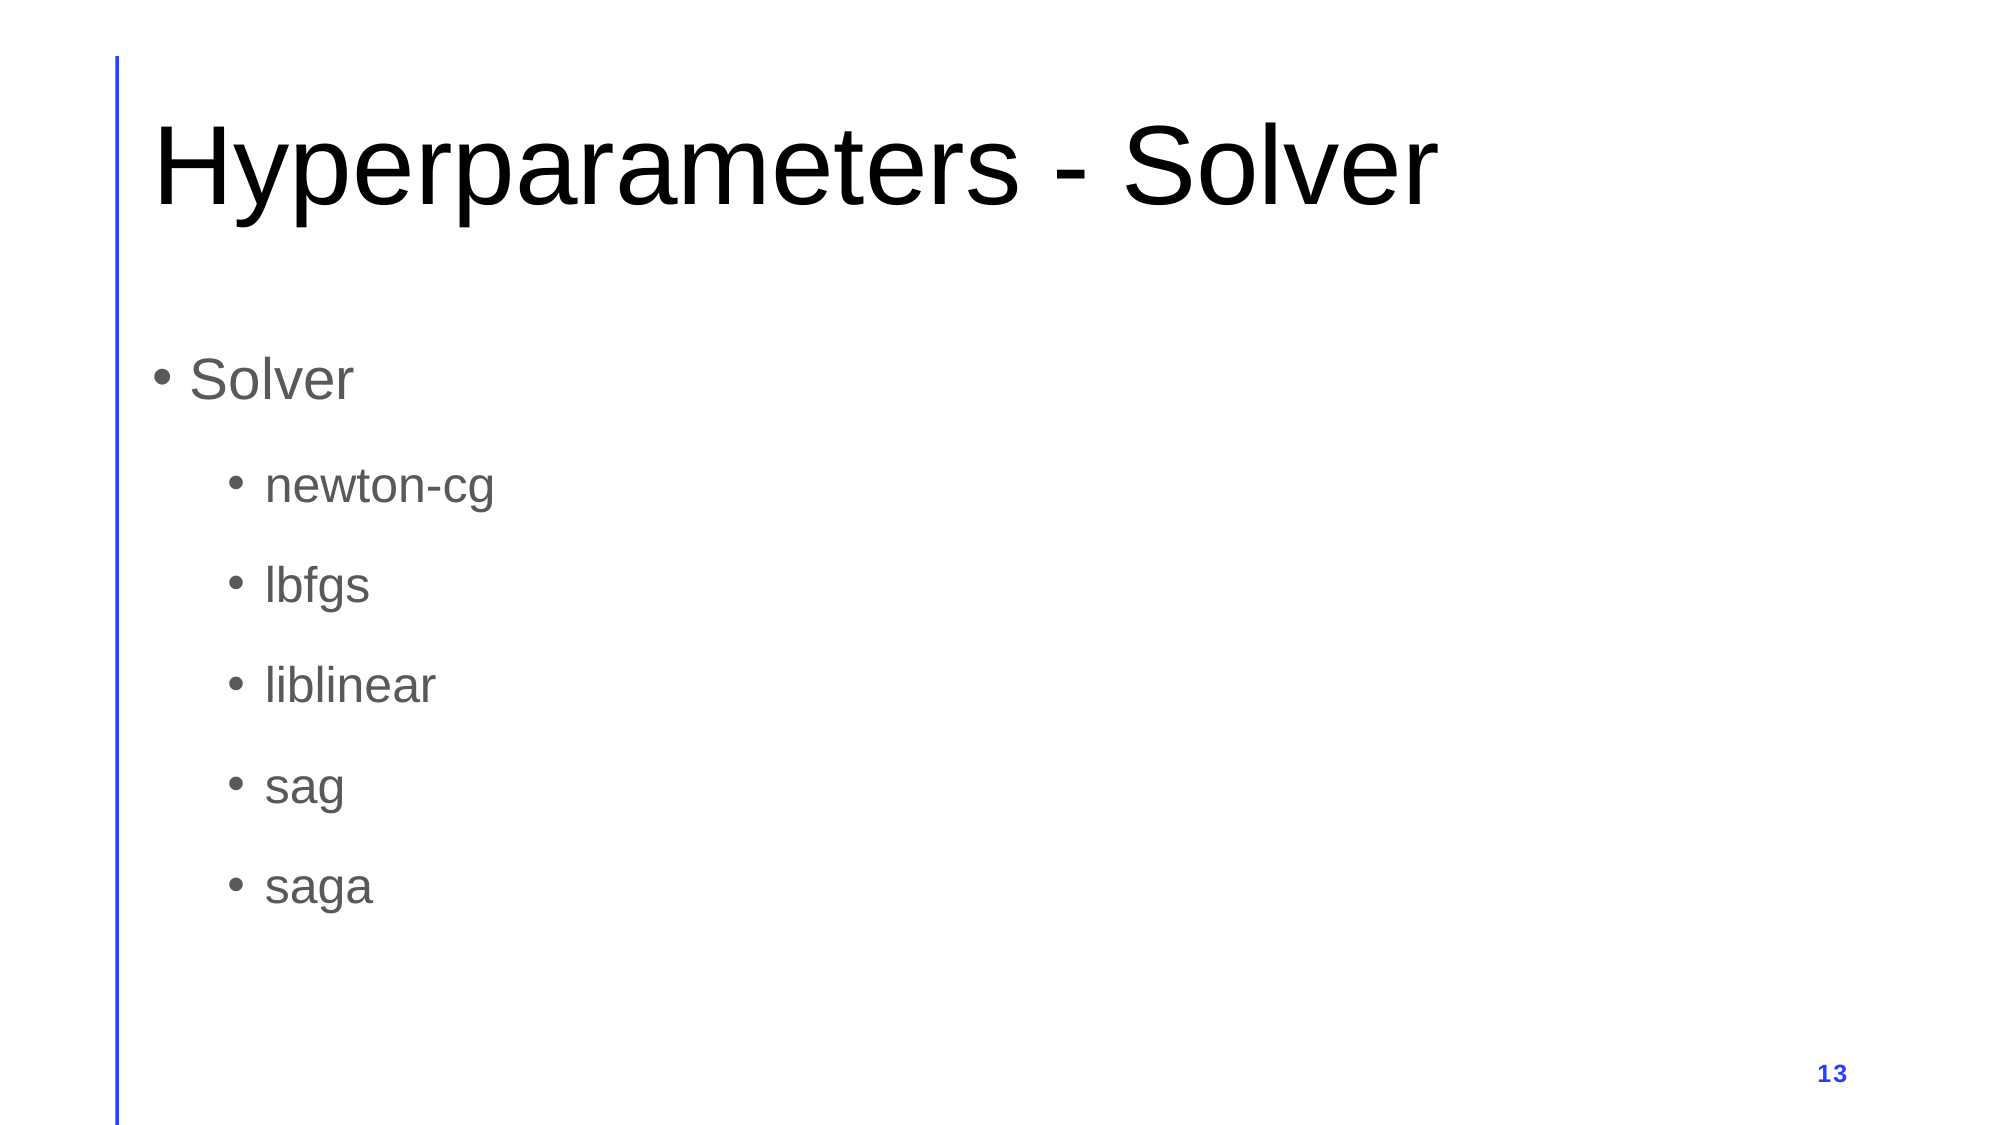

# Hyperparameters - Solver
Solver
newton-cg
lbfgs
liblinear
sag
saga

13